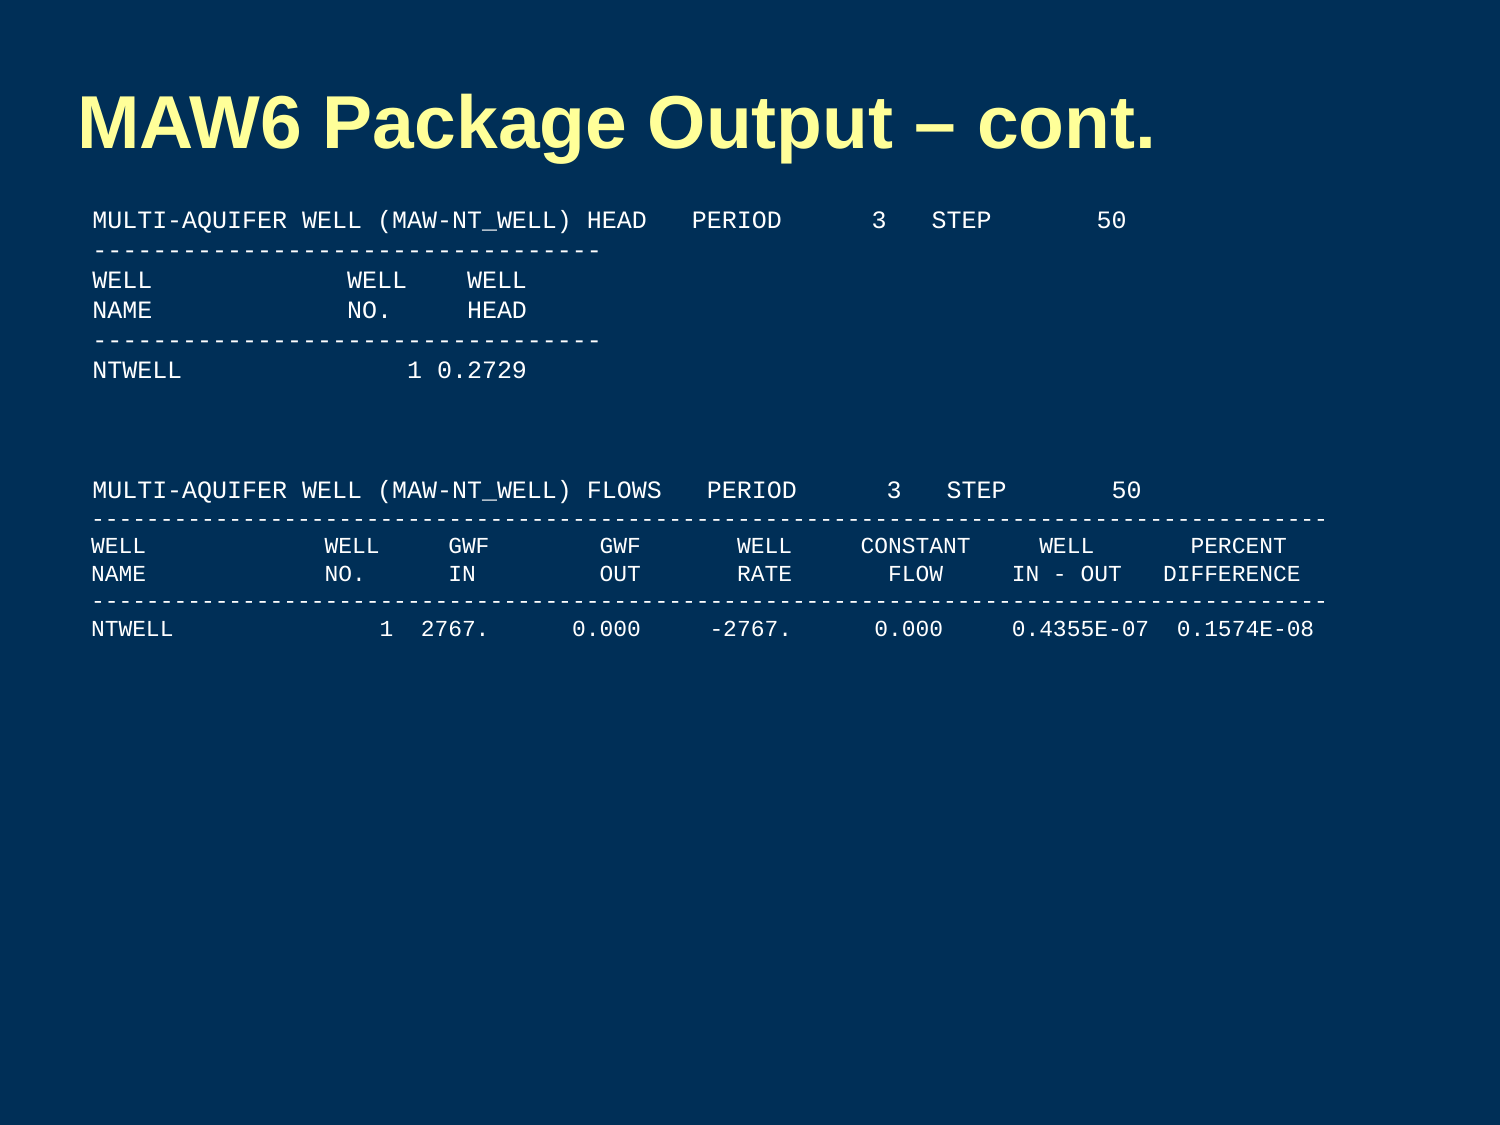

# MAW6 Package Output – cont.
 MULTI-AQUIFER WELL (MAW-NT_WELL) HEAD   PERIOD      3   STEP       50
 ----------------------------------
 WELL             WELL    WELL
 NAME             NO.     HEAD
 ----------------------------------
 NTWELL               1 0.2729

 MULTI-AQUIFER WELL (MAW-NT_WELL) FLOWS   PERIOD      3   STEP       50
 ------------------------------------------------------------------------------------------
 WELL             WELL     GWF        GWF       WELL     CONSTANT     WELL       PERCENT
 NAME             NO.      IN         OUT       RATE       FLOW     IN - OUT   DIFFERENCE
 ------------------------------------------------------------------------------------------
 NTWELL               1  2767.      0.000     -2767.      0.000     0.4355E-07  0.1574E-08